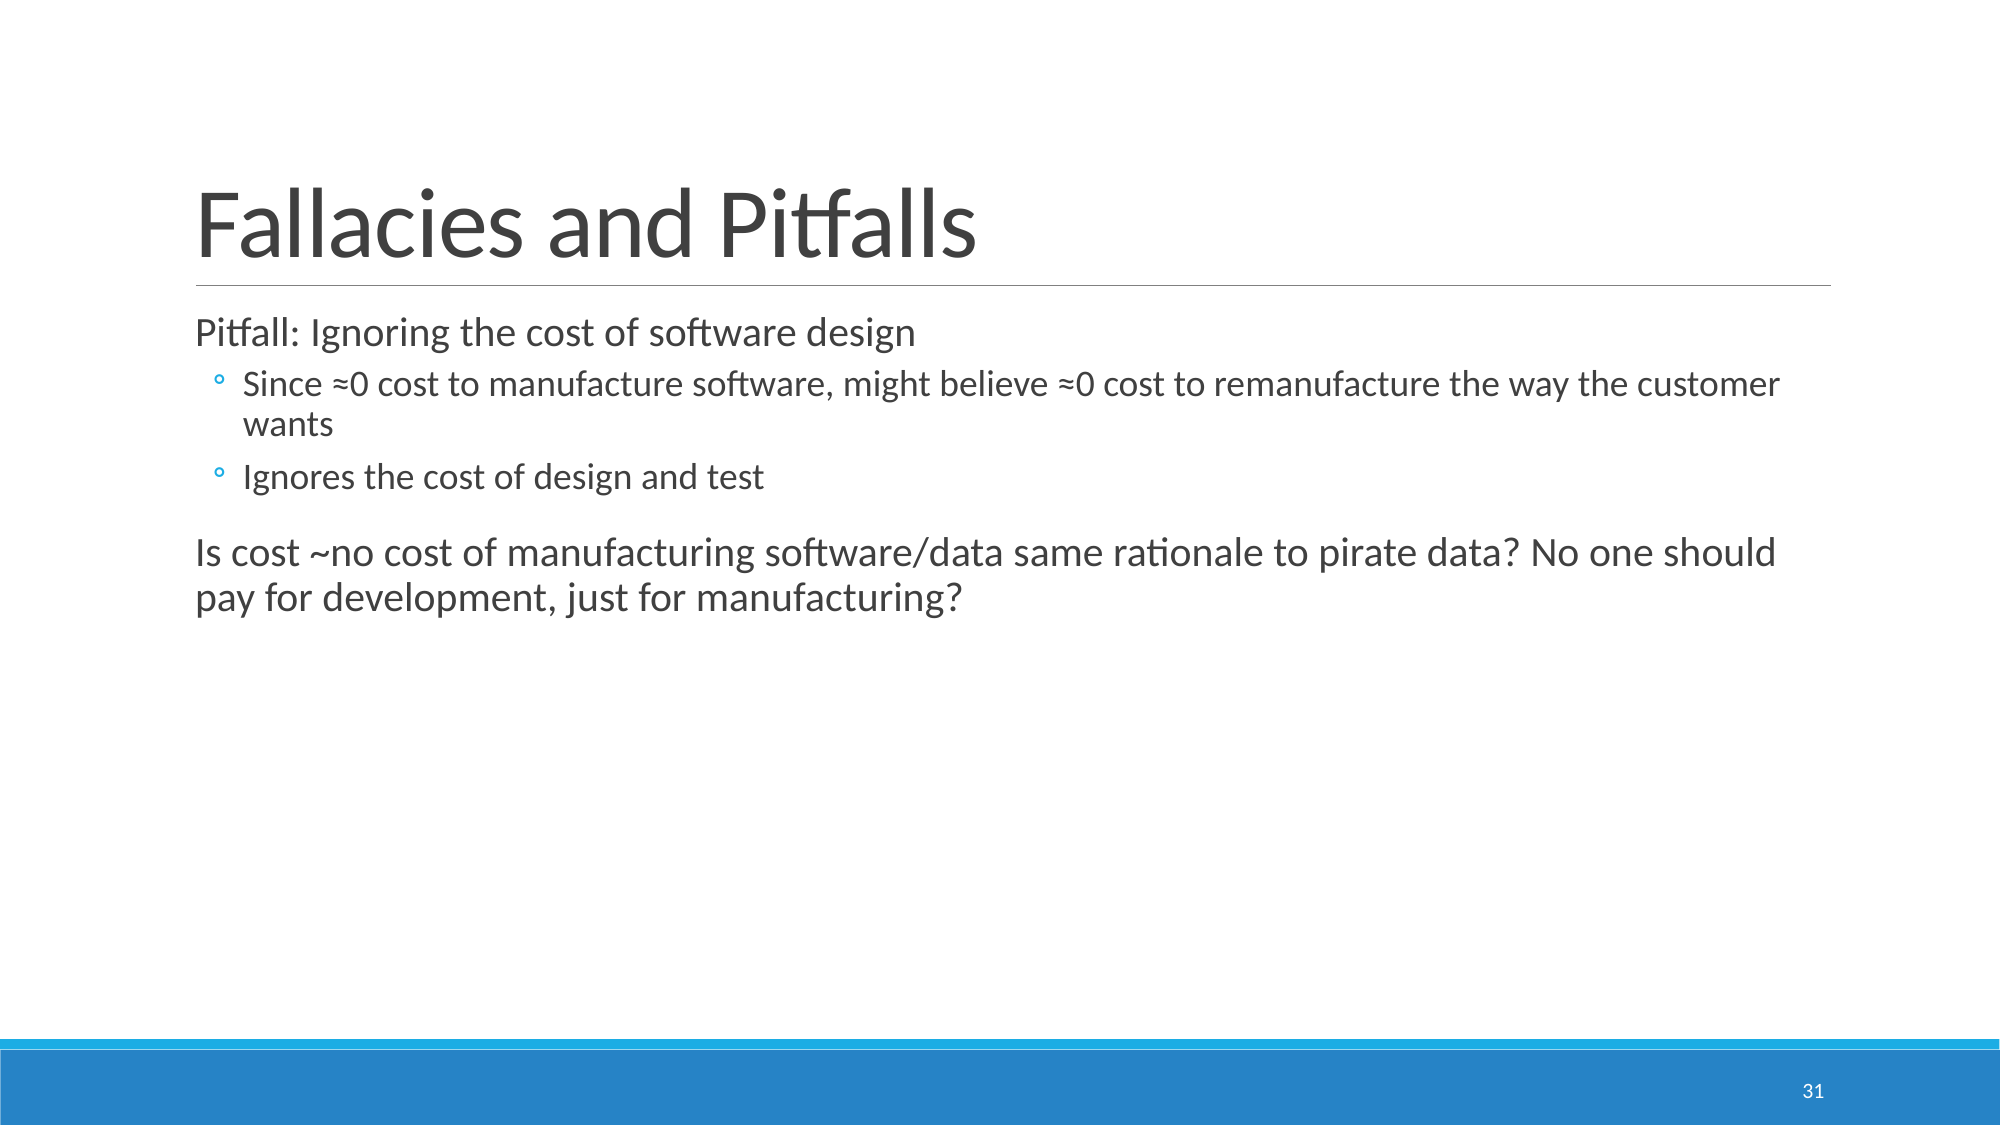

# Fallacies and Pitfalls
Pitfall: Ignoring the cost of software design
Since ≈0 cost to manufacture software, might believe ≈0 cost to remanufacture the way the customer wants
Ignores the cost of design and test
Is cost ~no cost of manufacturing software/data same rationale to pirate data? No one should pay for development, just for manufacturing?

31